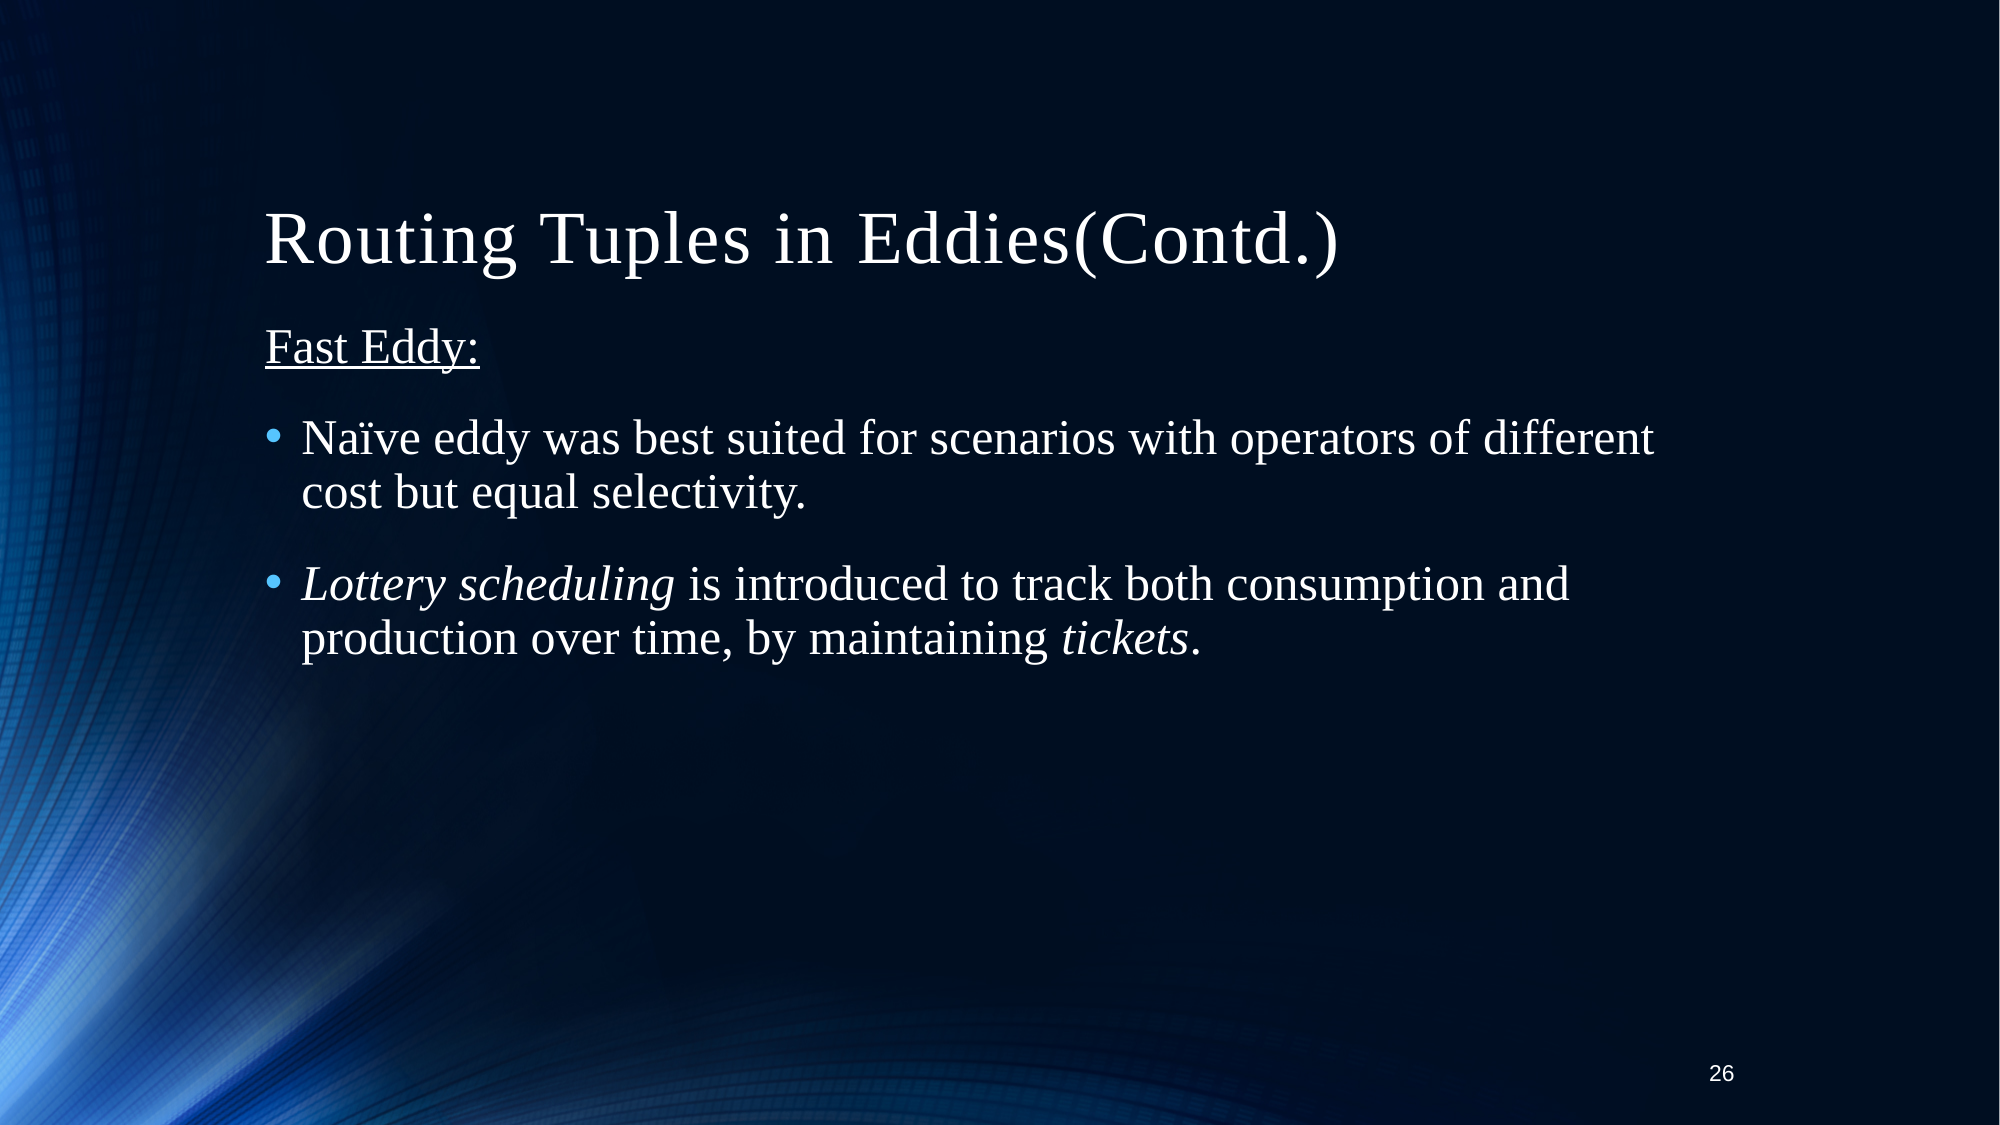

# Routing Tuples in Eddies(Contd.)
Fast Eddy:
Naïve eddy was best suited for scenarios with operators of different cost but equal selectivity.
Lottery scheduling is introduced to track both consumption and production over time, by maintaining tickets.
26